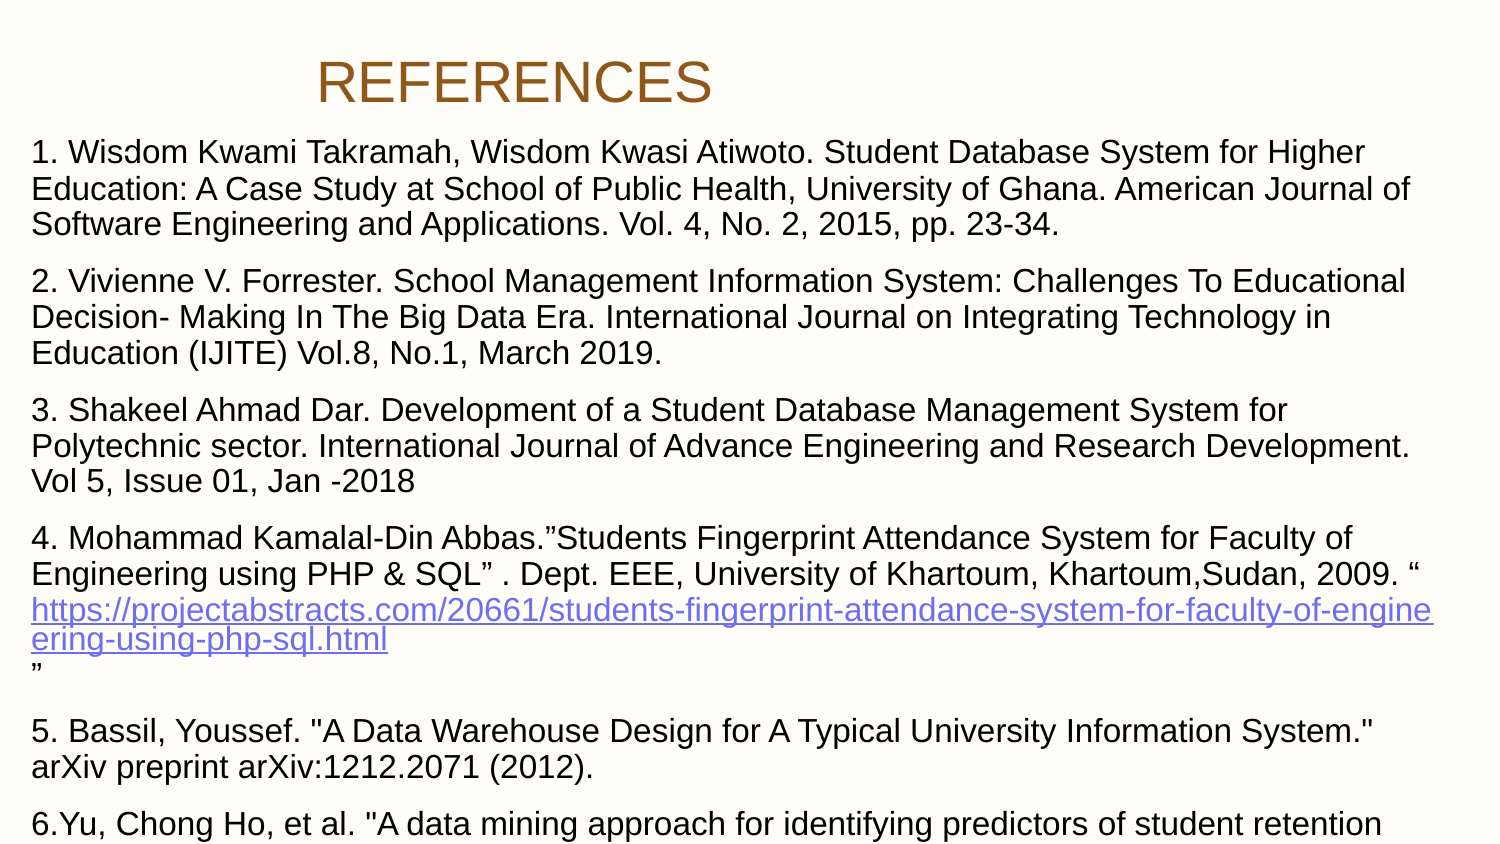

# REFERENCES

1. Wisdom Kwami Takramah, Wisdom Kwasi Atiwoto. Student Database System for Higher Education: A Case Study at School of Public Health, University of Ghana. American Journal of Software Engineering and Applications. Vol. 4, No. 2, 2015, pp. 23-34.
2. Vivienne V. Forrester. School Management Information System: Challenges To Educational Decision- Making In The Big Data Era. International Journal on Integrating Technology in Education (IJITE) Vol.8, No.1, March 2019.
3. Shakeel Ahmad Dar. Development of a Student Database Management System for Polytechnic sector. International Journal of Advance Engineering and Research Development. Vol 5, Issue 01, Jan -2018
4. Mohammad Kamalal-Din Abbas.”Students Fingerprint Attendance System for Faculty of Engineering using PHP & SQL” . Dept. EEE, University of Khartoum, Khartoum,Sudan, 2009. “https://projectabstracts.com/20661/students-fingerprint-attendance-system-for-faculty-of-engineering-using-php-sql.html”
5. Bassil, Youssef. "A Data Warehouse Design for A Typical University Information System." arXiv preprint arXiv:1212.2071 (2012).
6.Yu, Chong Ho, et al. "A data mining approach for identifying predictors of student retention from sophomore to junior year." Journal of Data Science 8.2 (2010): 307-325.